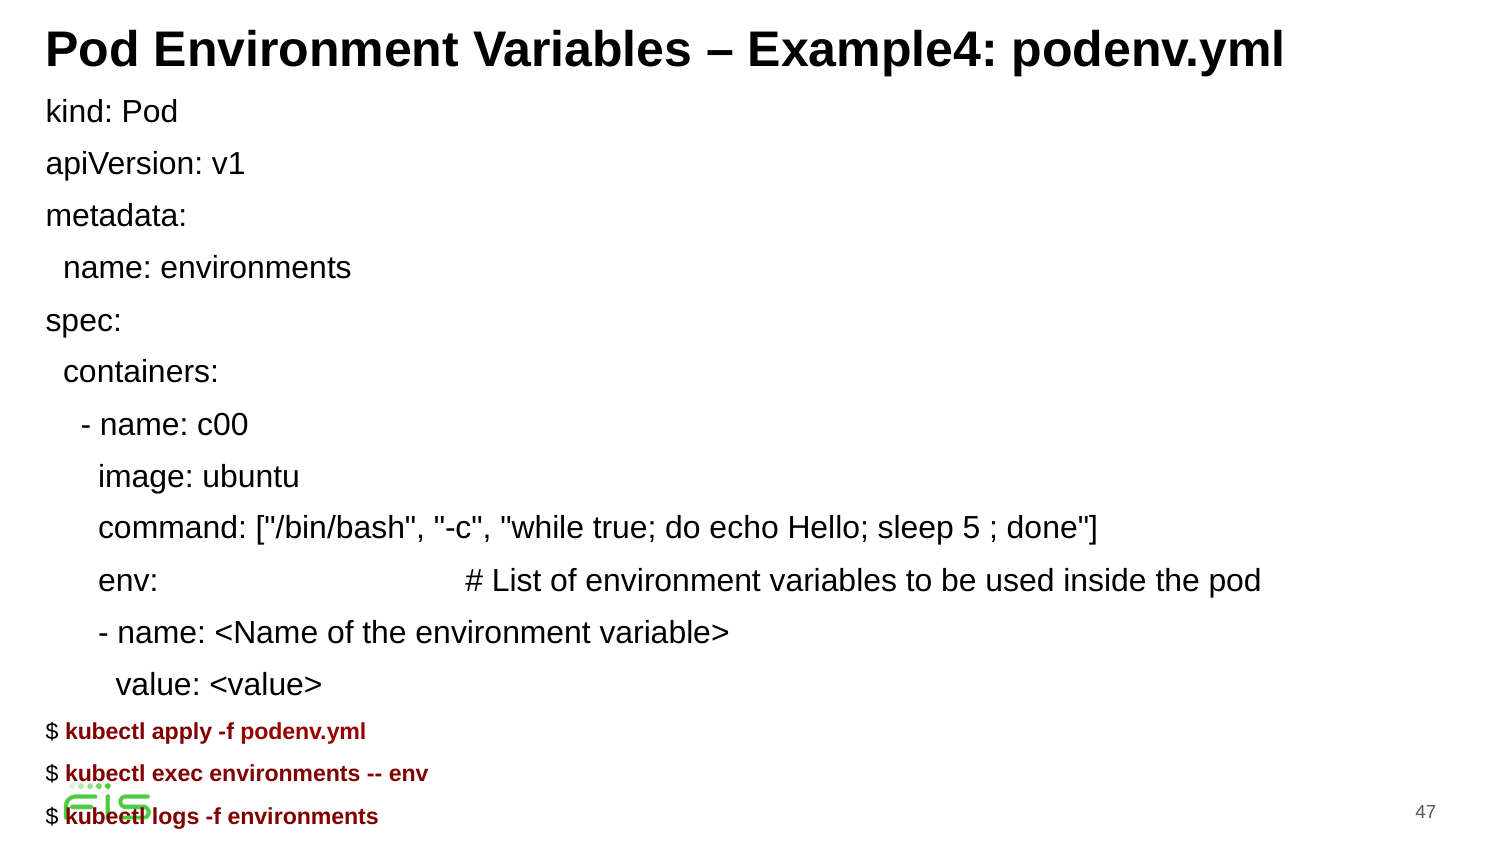

Pod Environment Variables – Example4: podenv.yml
kind: Pod
apiVersion: v1
metadata:
  name: environments
spec:
  containers:
    - name: c00
      image: ubuntu
      command: ["/bin/bash", "-c", "while true; do echo Hello; sleep 5 ; done"]
      env:                                   # List of environment variables to be used inside the pod
      - name: <Name of the environment variable>
        value: <value>
$ kubectl apply -f podenv.yml
$ kubectl exec environments -- env
$ kubectl logs -f environments

47